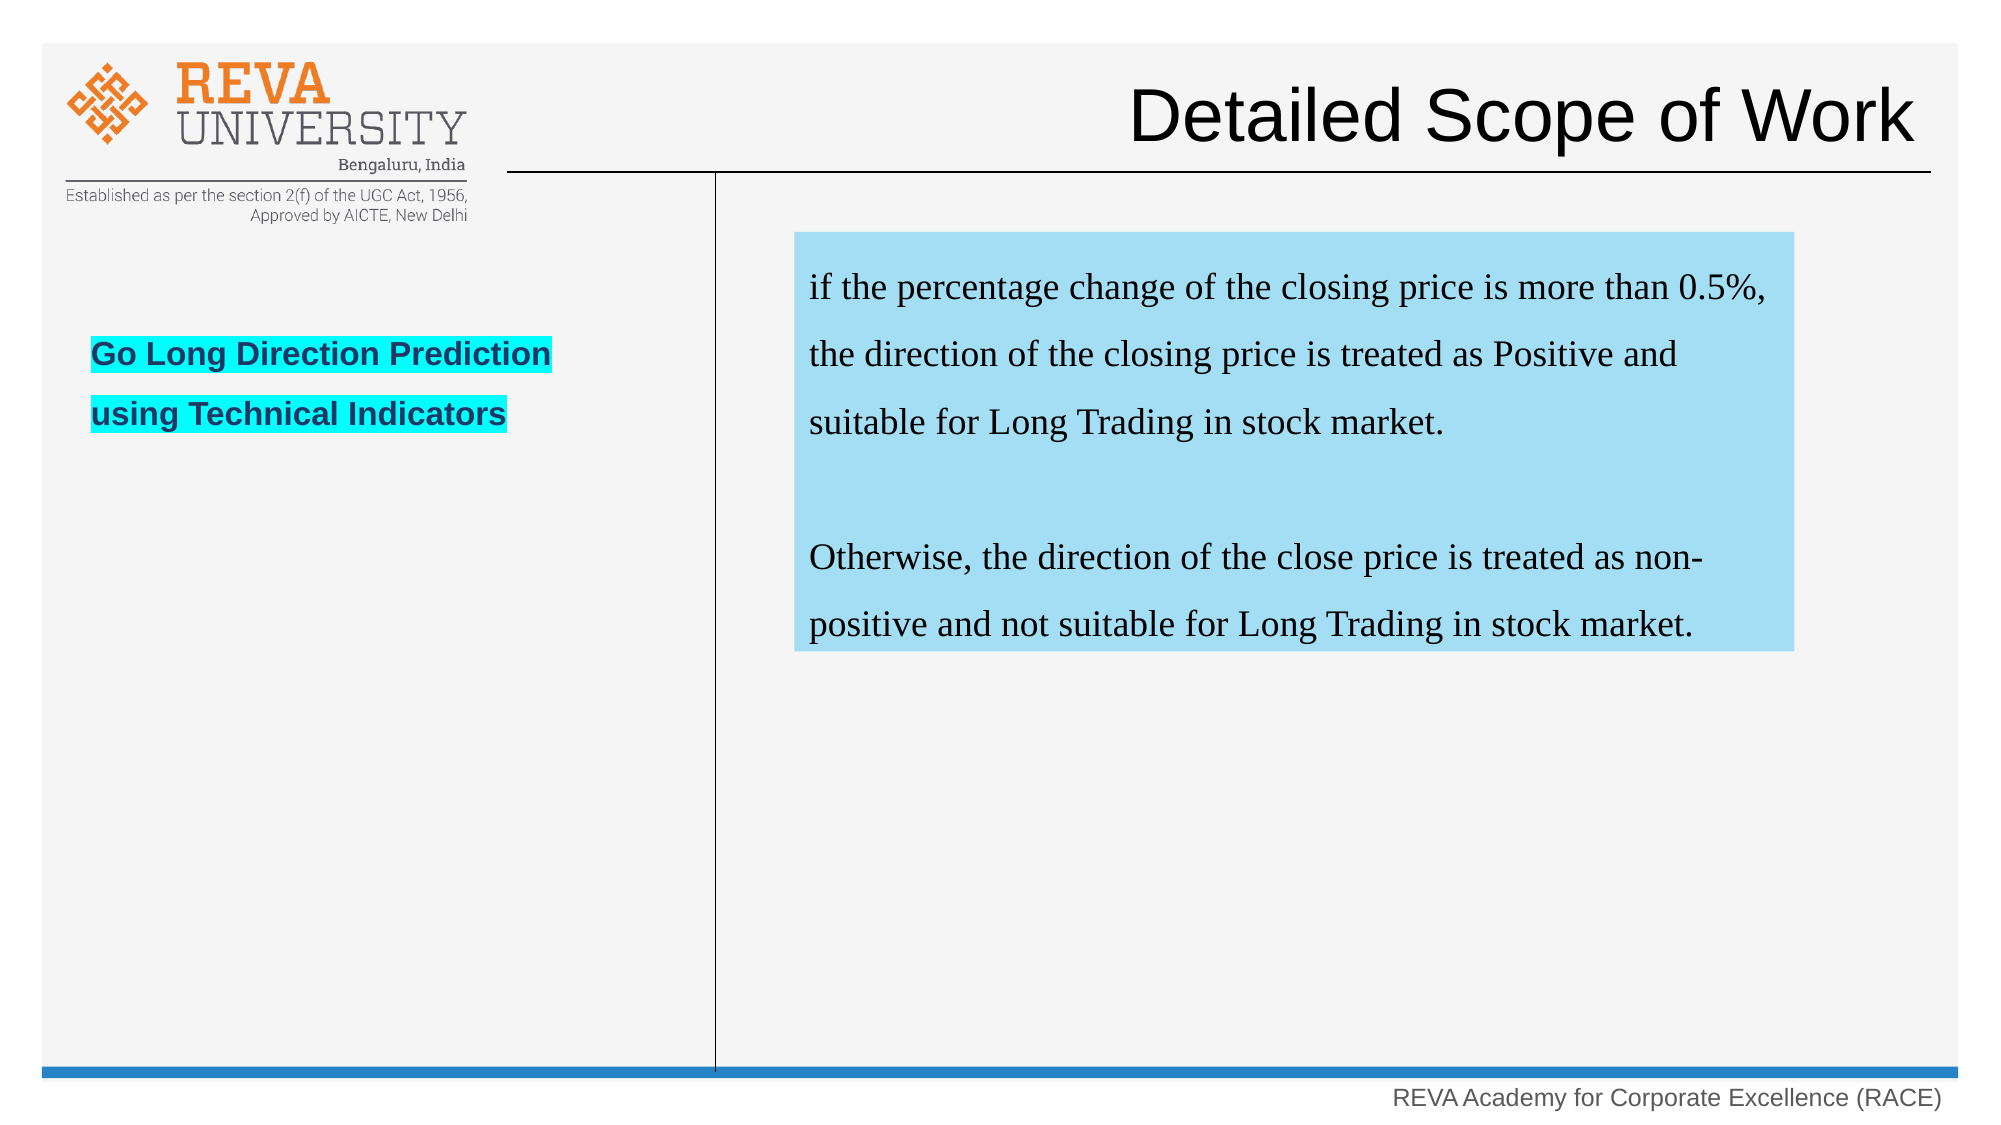

# Detailed Scope of Work
if the percentage change of the closing price is more than 0.5%, the direction of the closing price is treated as Positive and suitable for Long Trading in stock market.

Otherwise, the direction of the close price is treated as non-positive and not suitable for Long Trading in stock market.

Go Long Direction Prediction using Technical Indicators